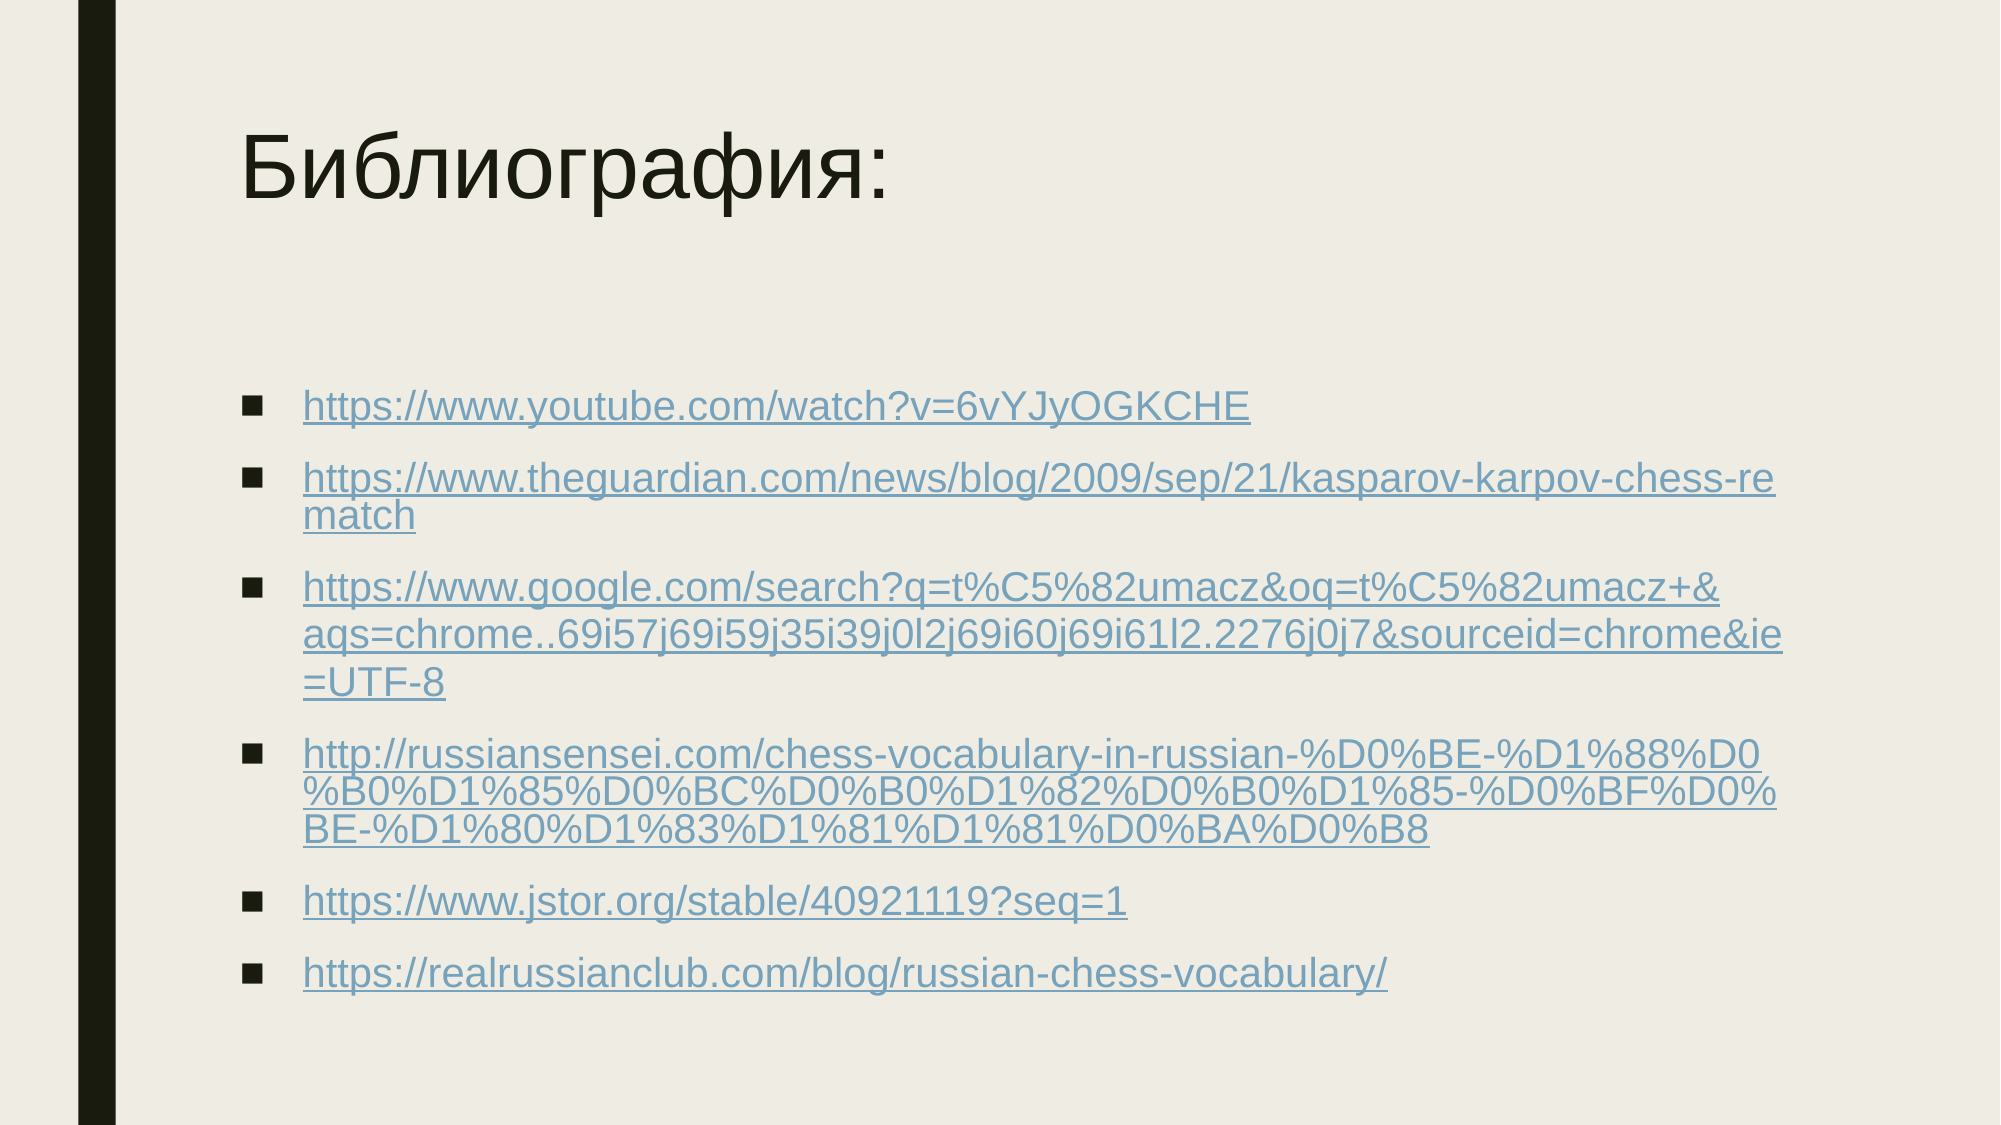

Библиография:
https://www.youtube.com/watch?v=6vYJyOGKCHE
https://www.theguardian.com/news/blog/2009/sep/21/kasparov-karpov-chess-rematch
https://www.google.com/search?q=t%C5%82umacz&oq=t%C5%82umacz+&aqs=chrome..69i57j69i59j35i39j0l2j69i60j69i61l2.2276j0j7&sourceid=chrome&ie=UTF-8
http://russiansensei.com/chess-vocabulary-in-russian-%D0%BE-%D1%88%D0%B0%D1%85%D0%BC%D0%B0%D1%82%D0%B0%D1%85-%D0%BF%D0%BE-%D1%80%D1%83%D1%81%D1%81%D0%BA%D0%B8
https://www.jstor.org/stable/40921119?seq=1
https://realrussianclub.com/blog/russian-chess-vocabulary/